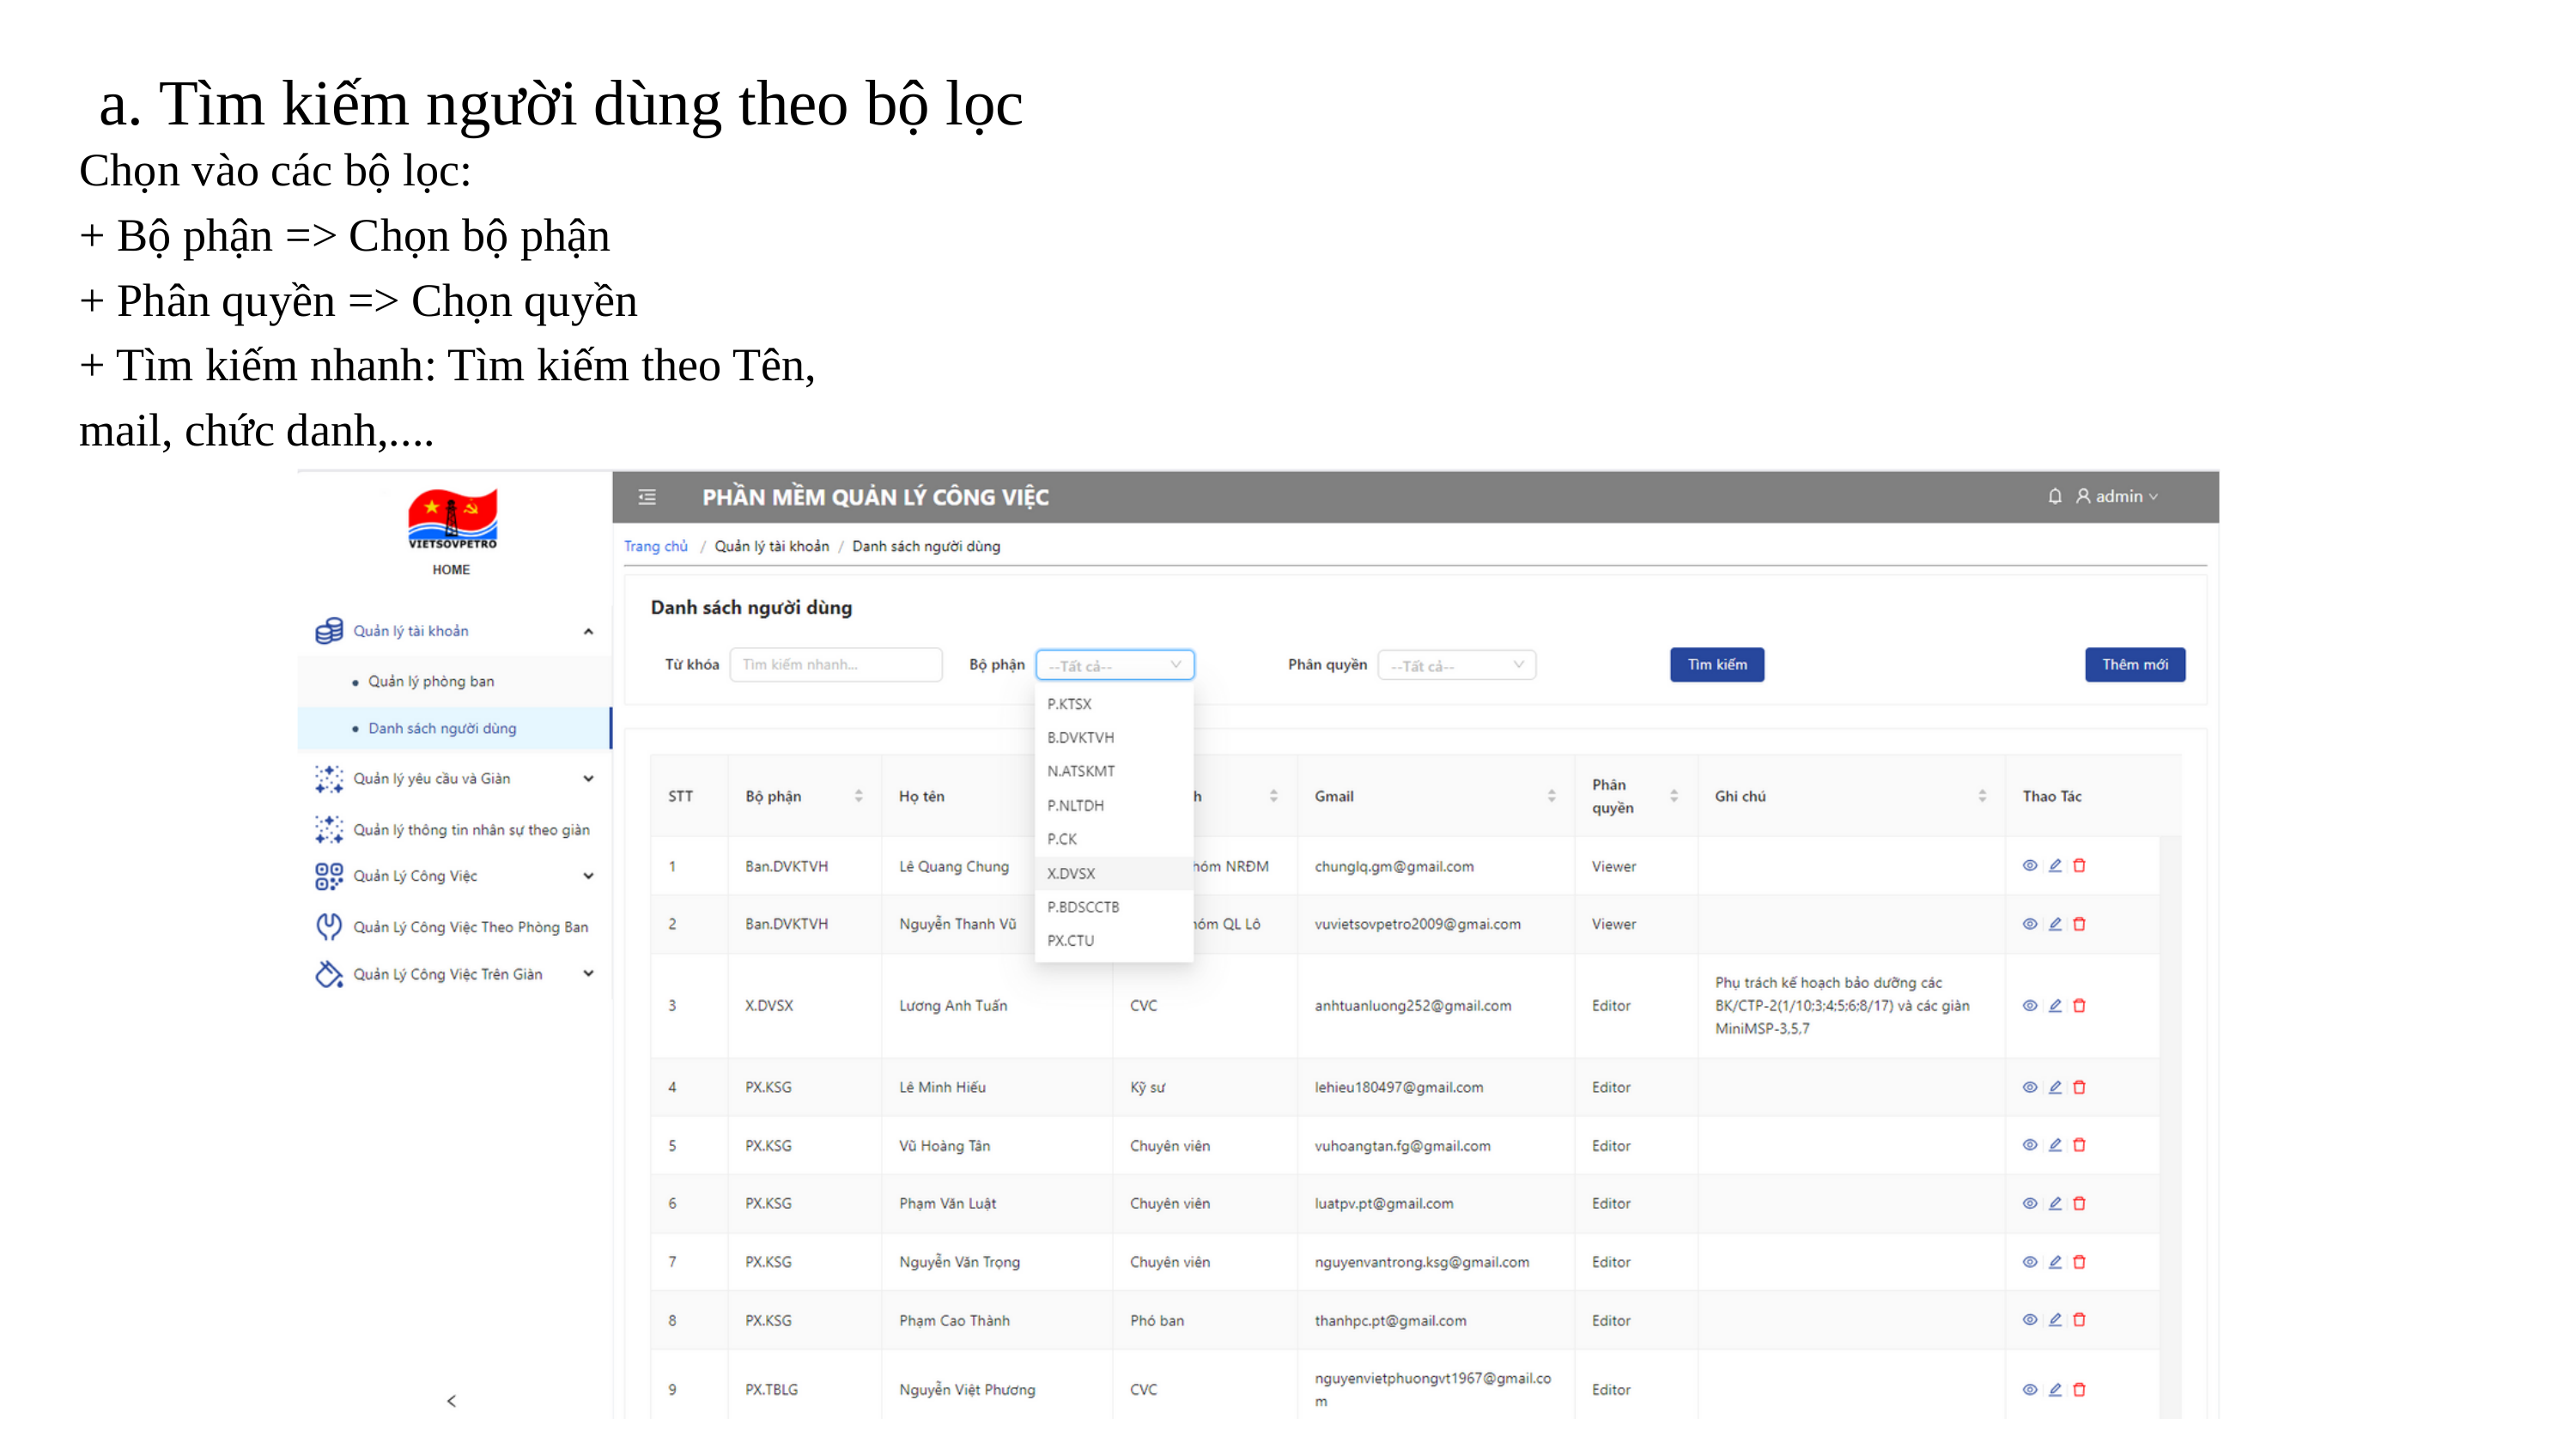

a. Tìm kiếm người dùng theo bộ lọc
Chọn vào các bộ lọc:
+ Bộ phận => Chọn bộ phận
+ Phân quyền => Chọn quyền
+ Tìm kiếm nhanh: Tìm kiếm theo Tên,    mail, chức danh,....